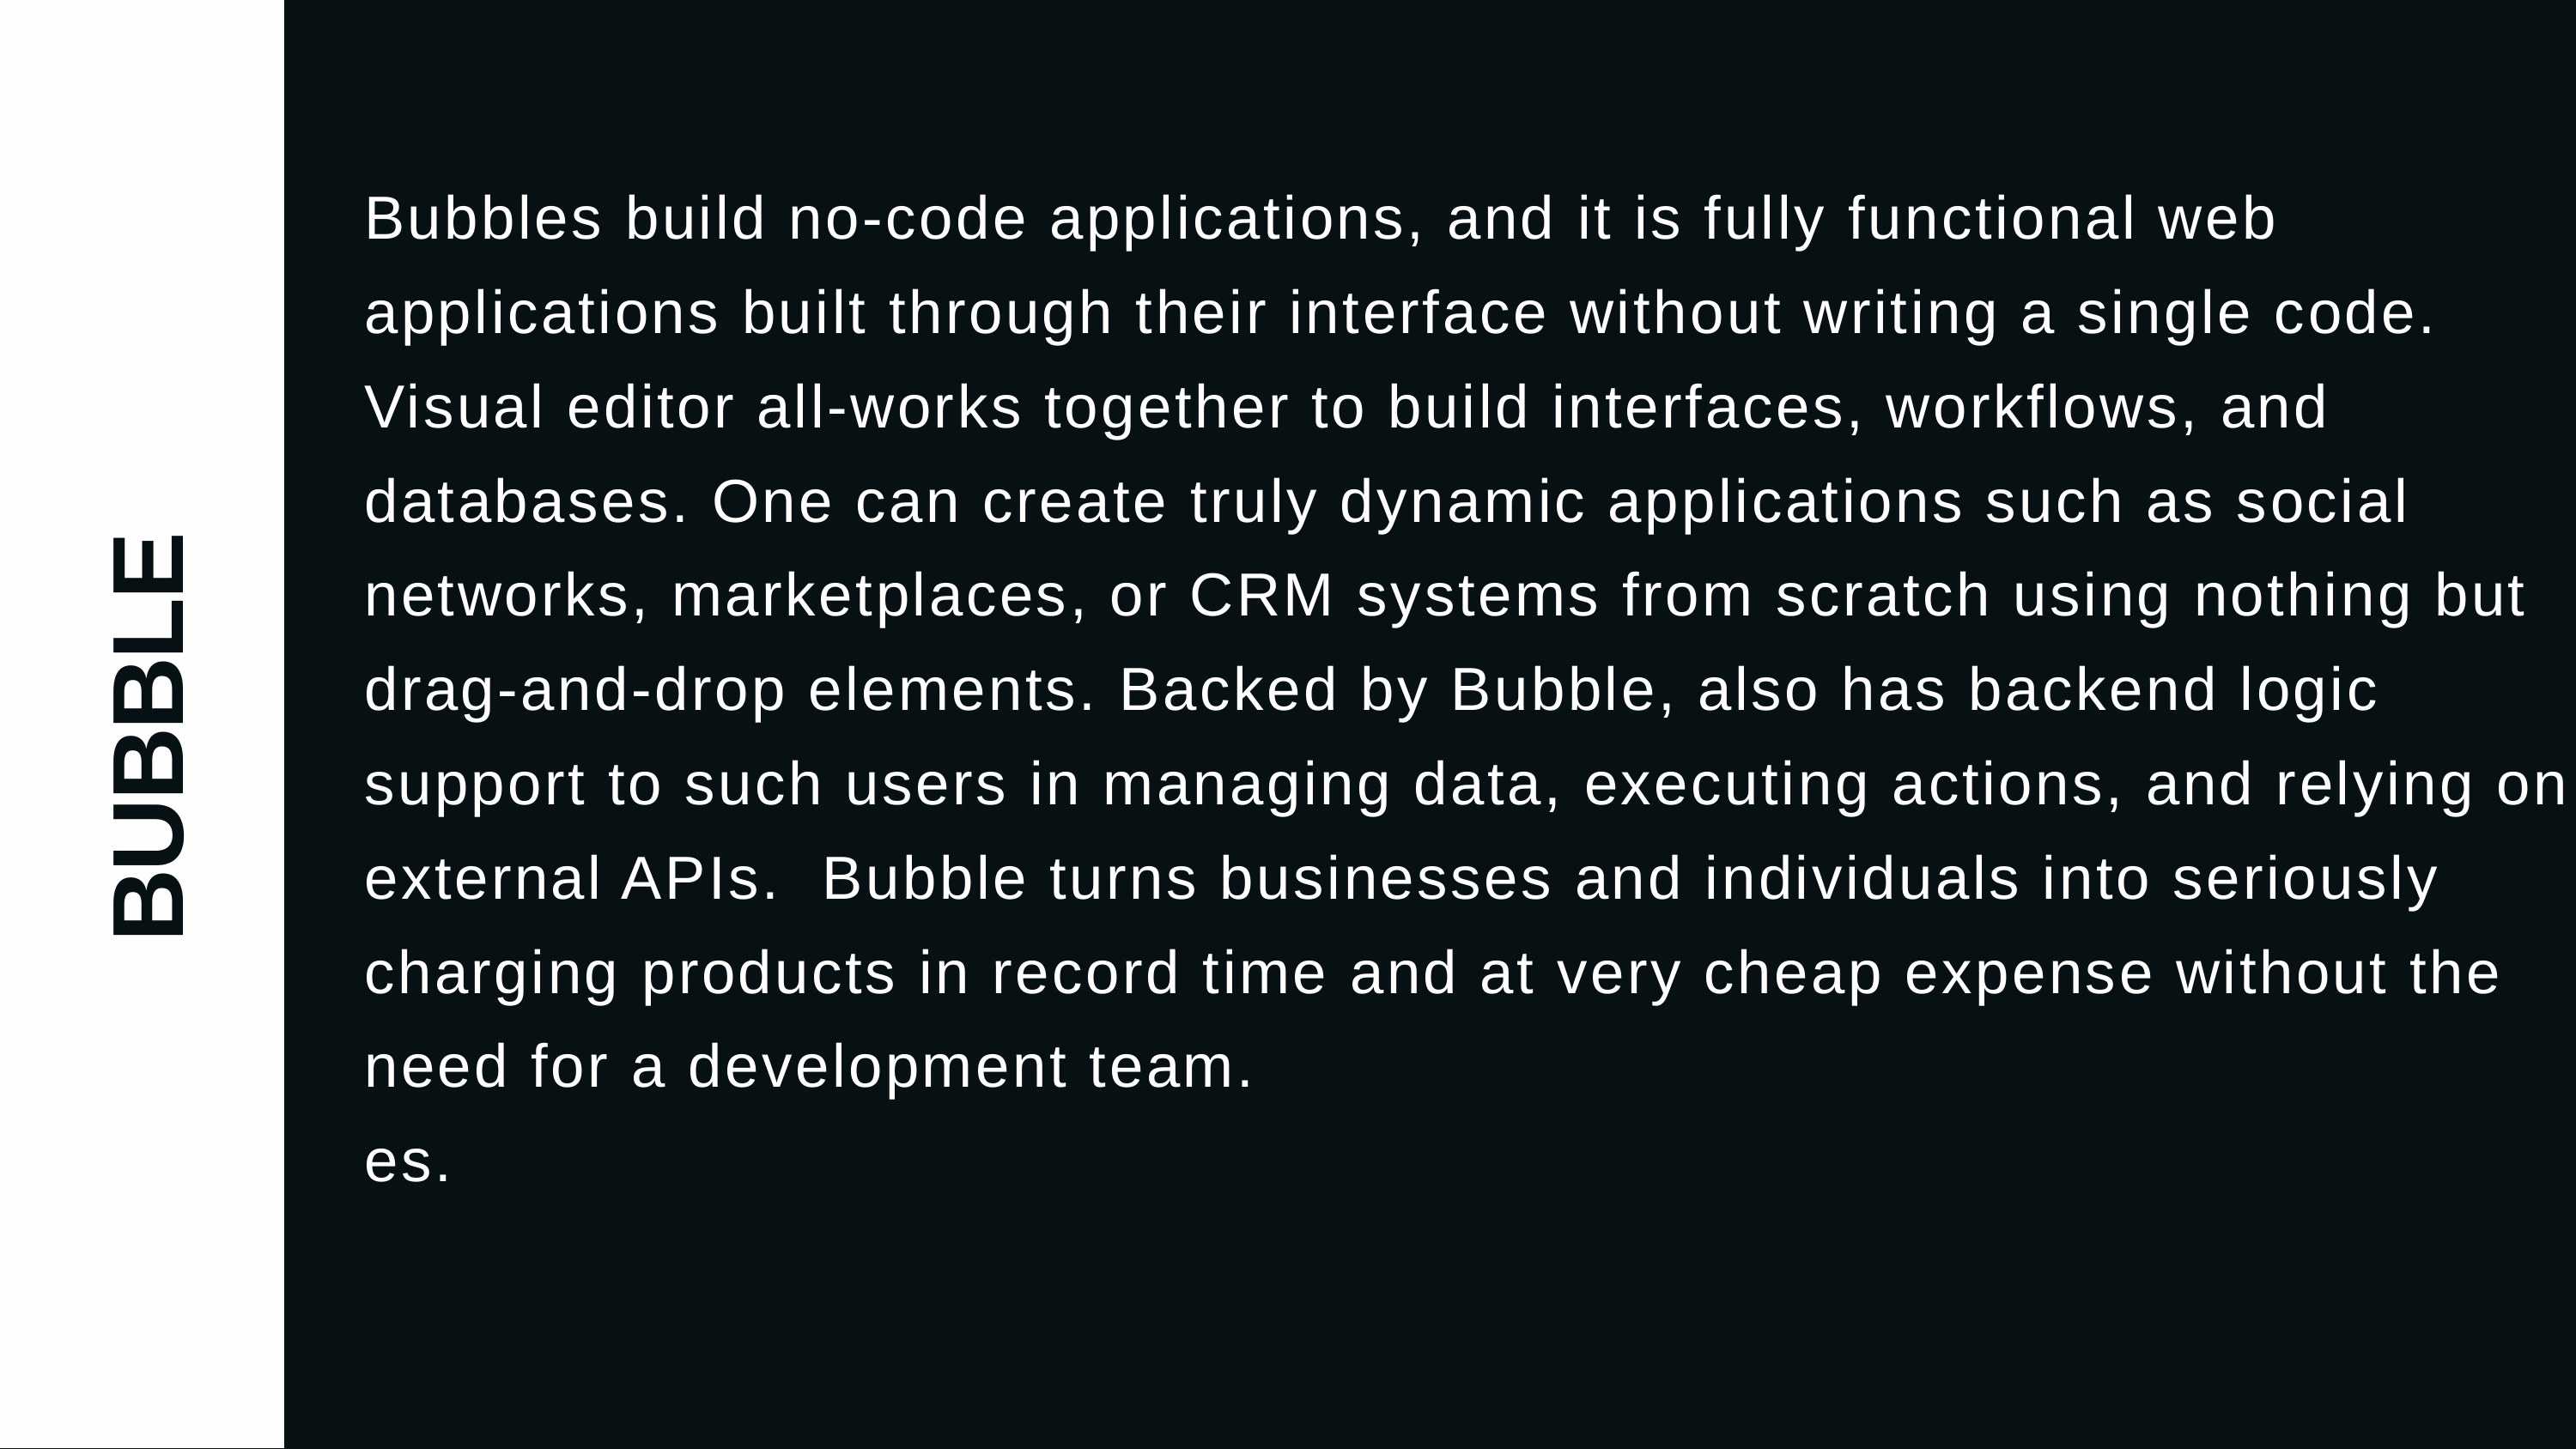

Bubbles build no-code applications, and it is fully functional web applications built through their interface without writing a single code. Visual editor all-works together to build interfaces, workflows, and databases. One can create truly dynamic applications such as social networks, marketplaces, or CRM systems from scratch using nothing but drag-and-drop elements. Backed by Bubble, also has backend logic support to such users in managing data, executing actions, and relying on external APIs.  Bubble turns businesses and individuals into seriously charging products in record time and at very cheap expense without the need for a development team.
es.
BUBBLE